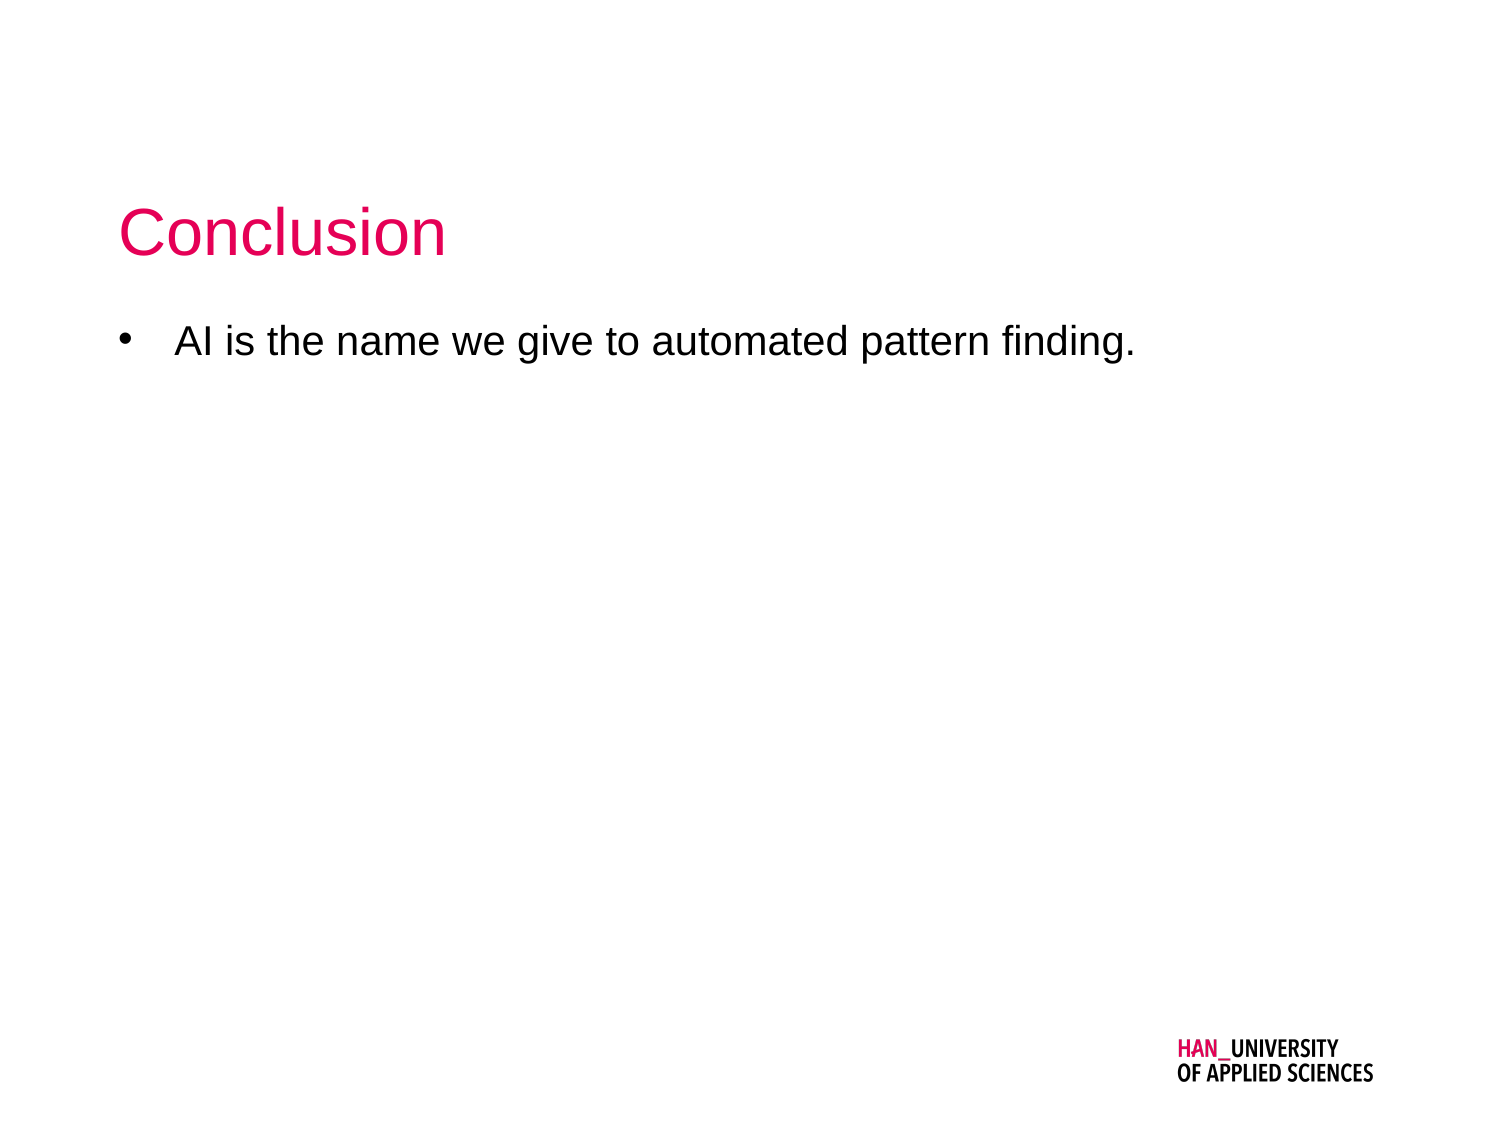

# Conclusion
AI is the name we give to automated pattern finding.